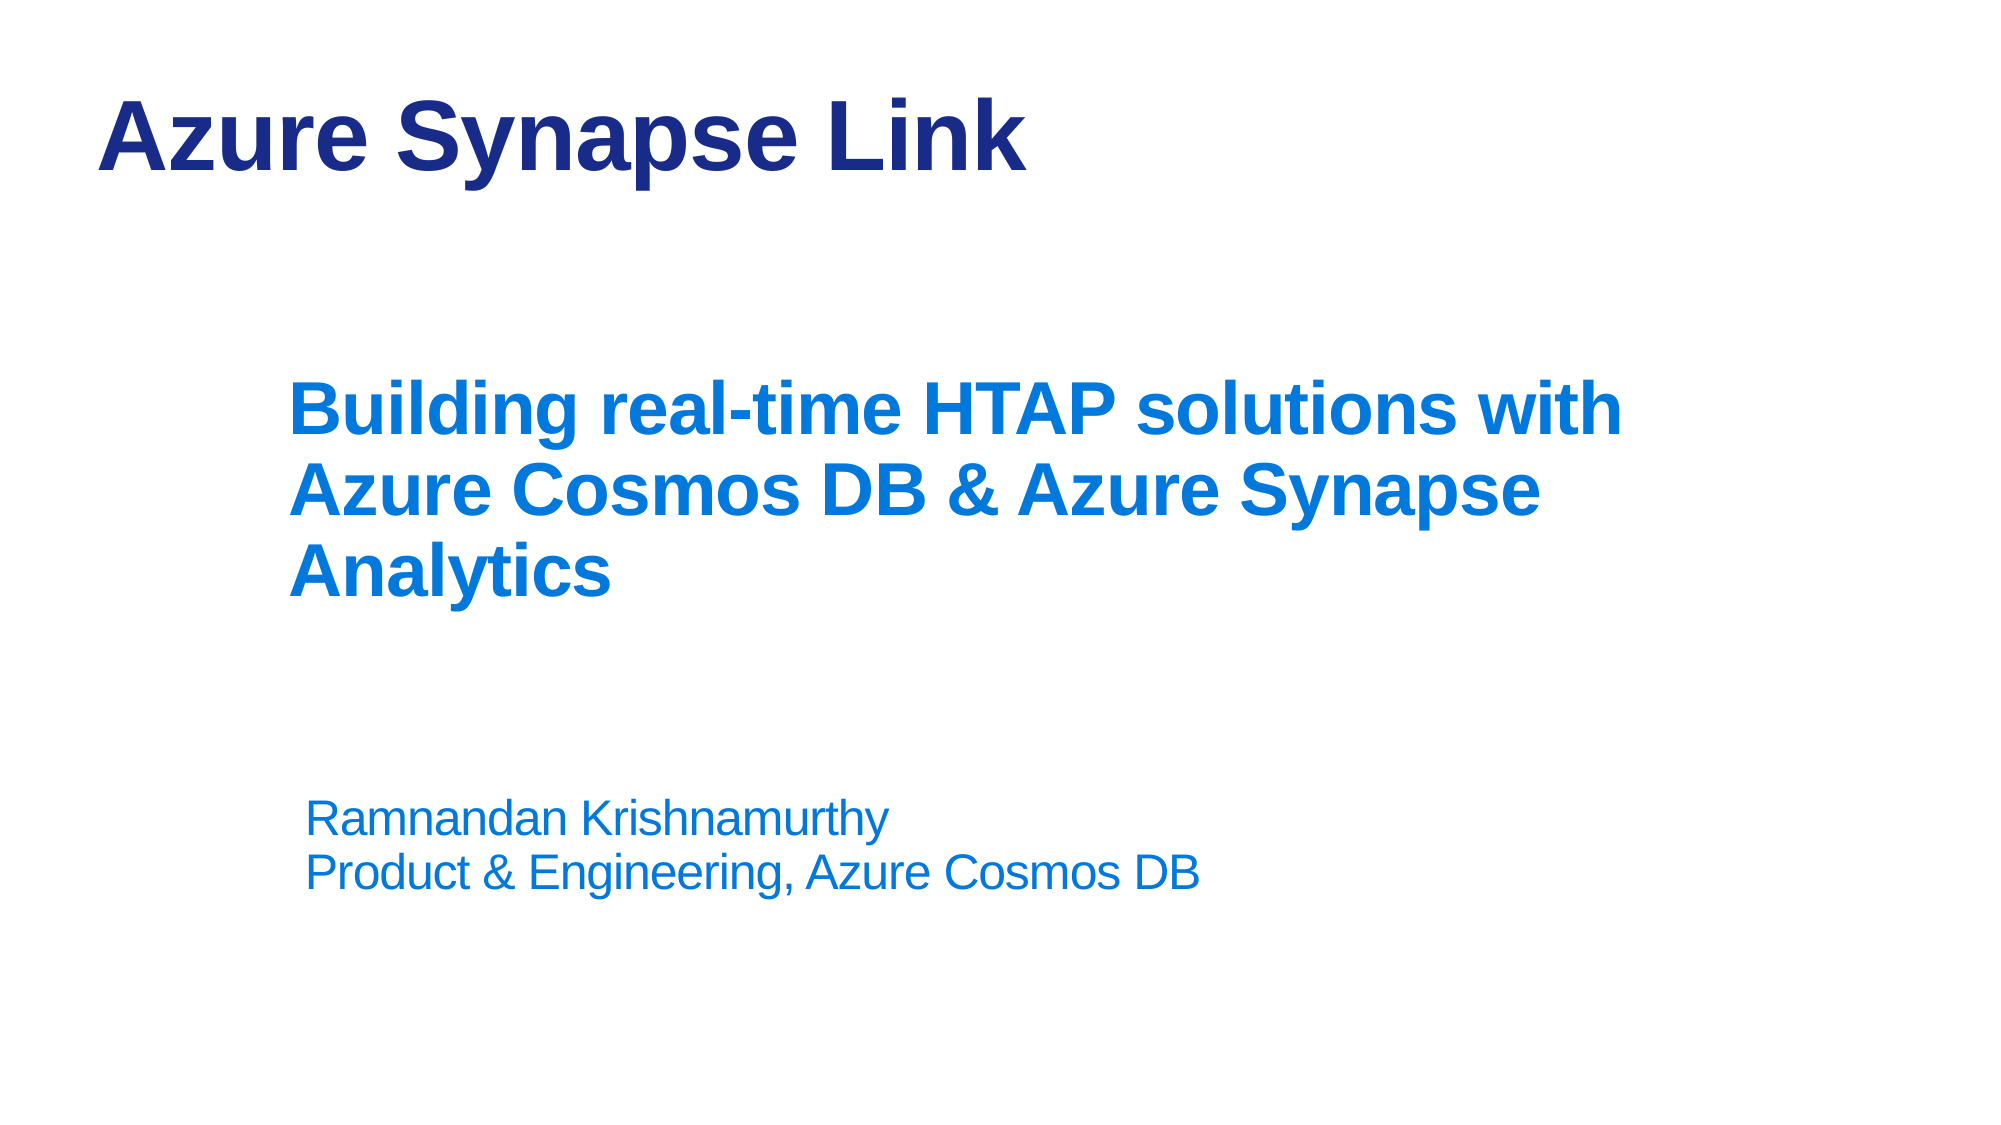

Azure Synapse Link
# Building real-time HTAP solutions with Azure Cosmos DB & Azure Synapse Analytics
Ramnandan Krishnamurthy
Product & Engineering, Azure Cosmos DB